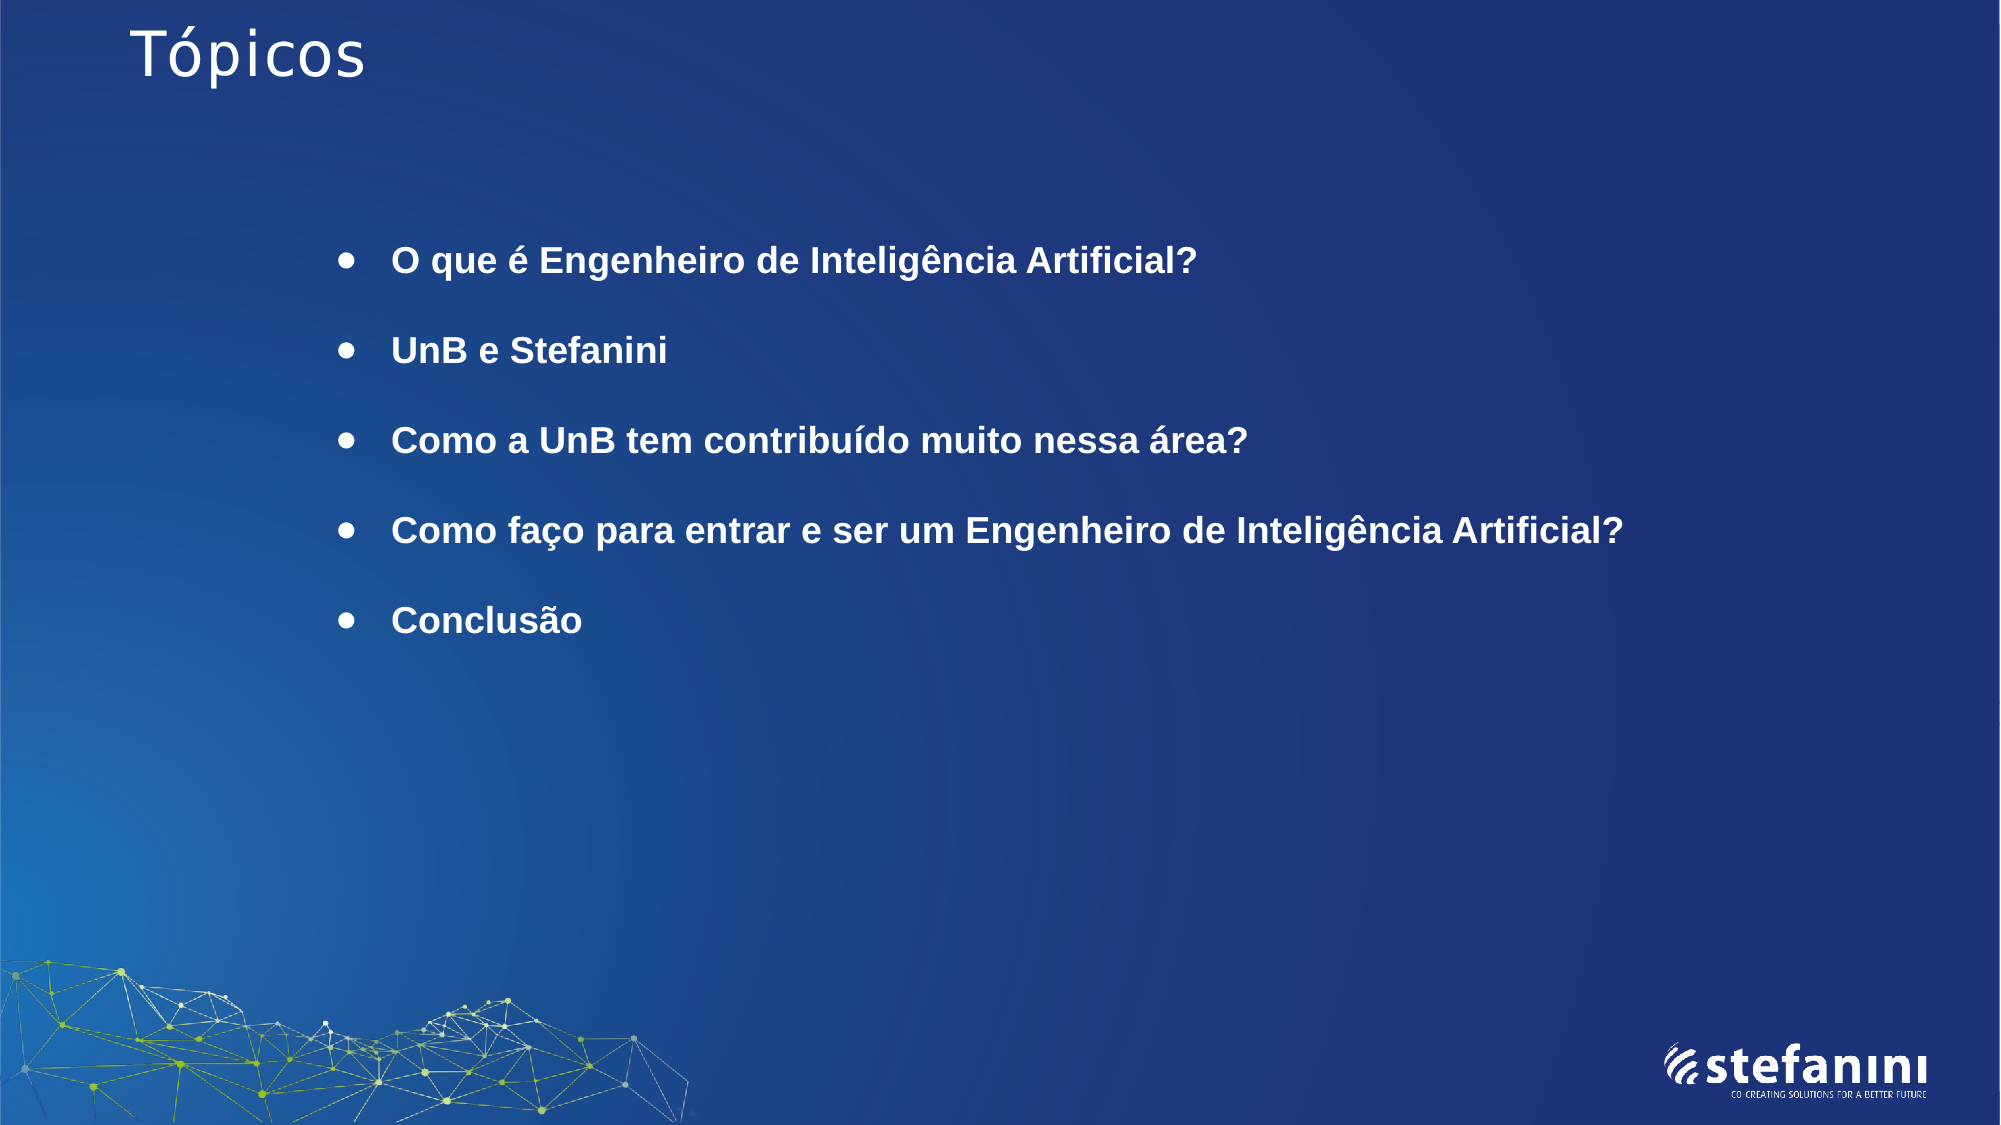

Tópicos
O que é Engenheiro de Inteligência Artificial?

UnB e Stefanini

Como a UnB tem contribuído muito nessa área?

Como faço para entrar e ser um Engenheiro de Inteligência Artificial?

Conclusão